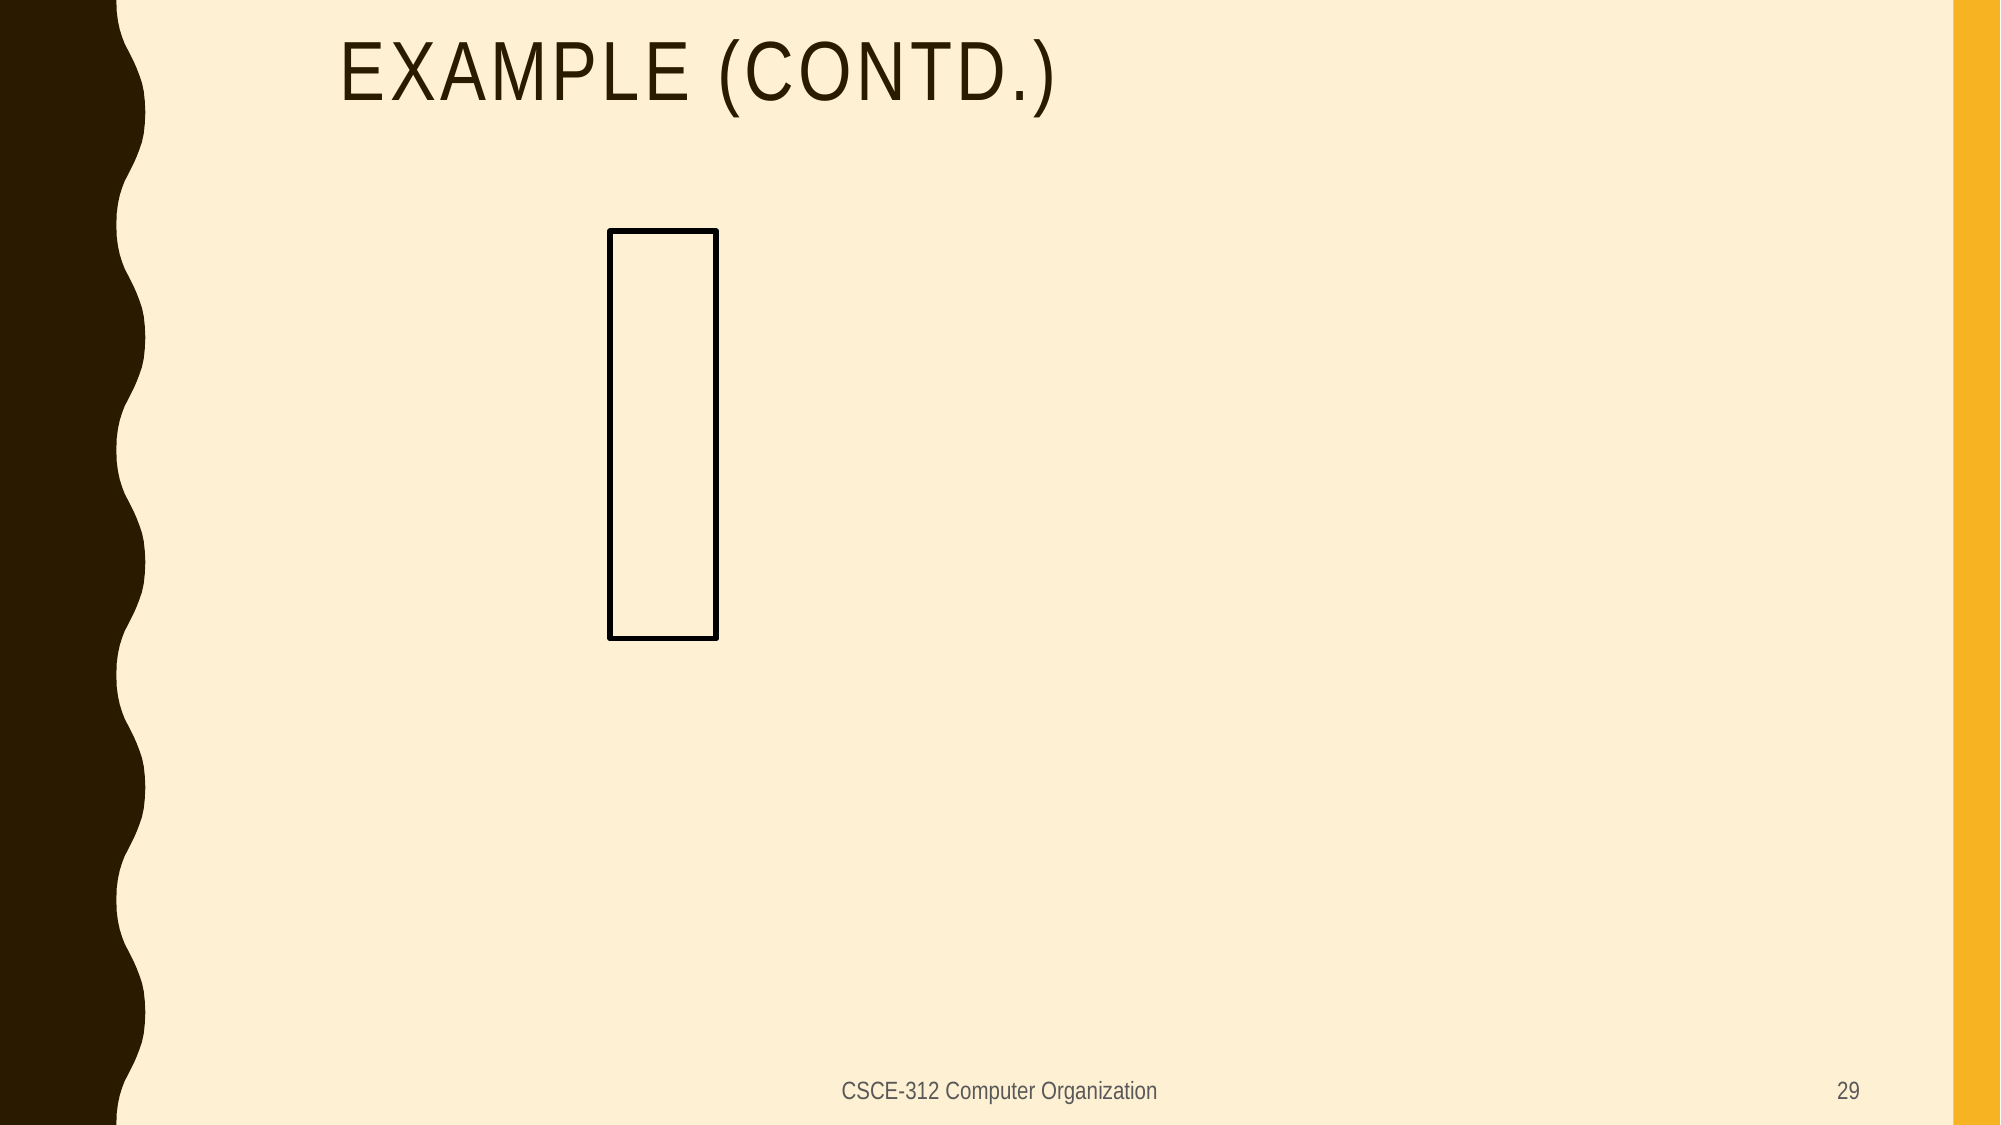

# Example (contd.)

CSCE-312 Computer Organization
29